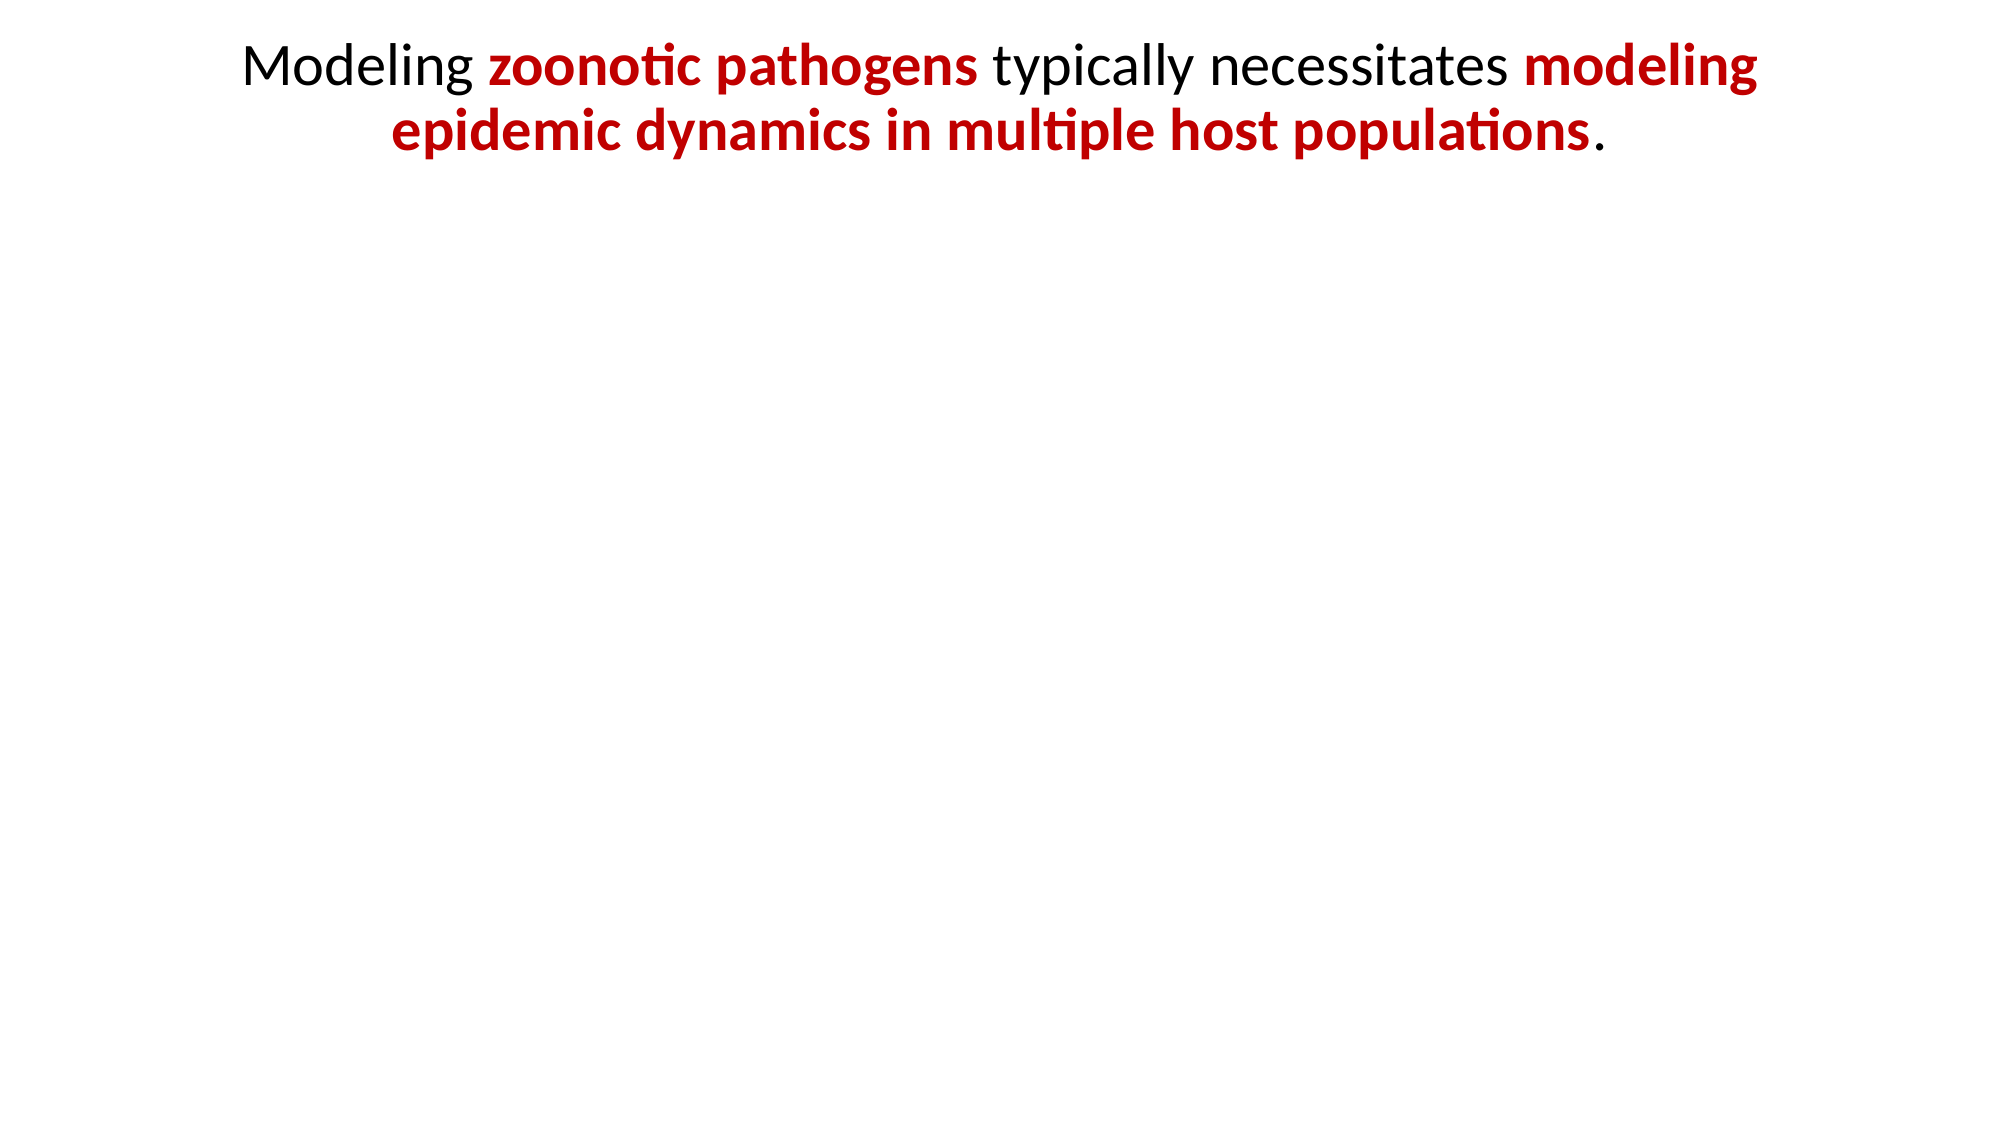

Modeling zoonotic pathogens typically necessitates modeling epidemic dynamics in multiple host populations.

Plague has added complexity as a vector-borne pathogen!